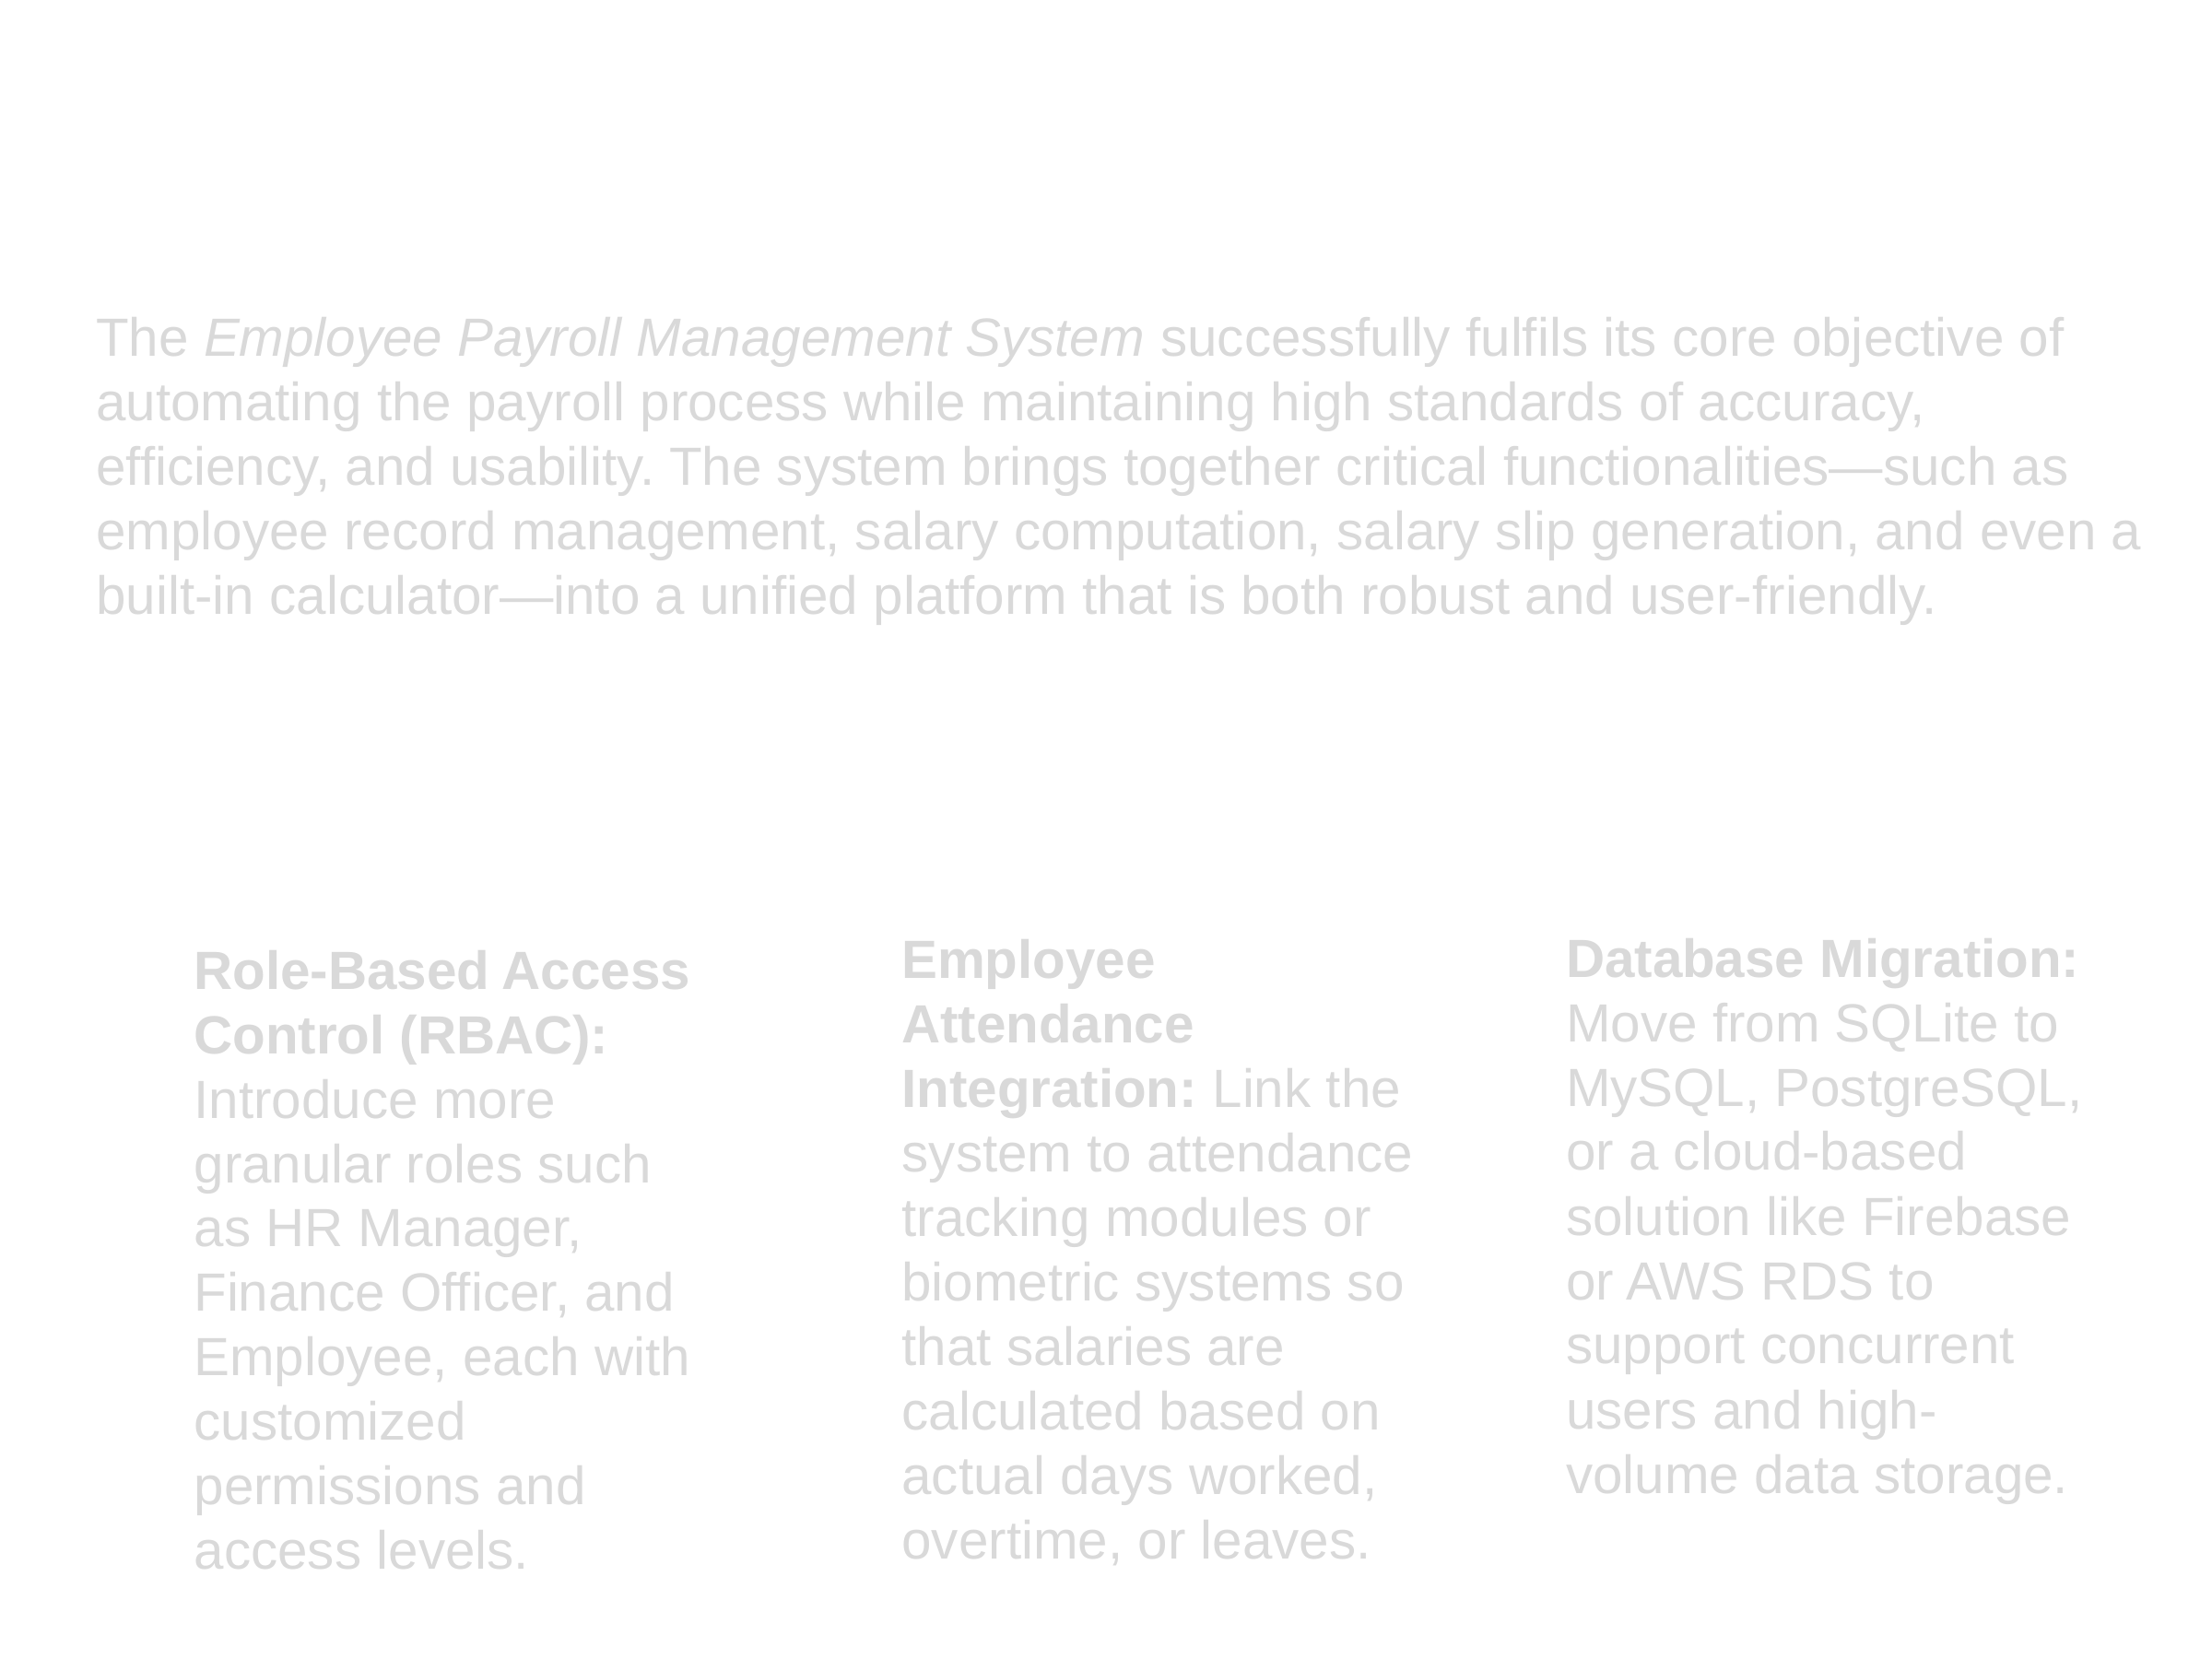

Conclusion
The Employee Payroll Management System successfully fulfils its core objective of automating the payroll process while maintaining high standards of accuracy, efficiency, and usability. The system brings together critical functionalities—such as employee record management, salary computation, salary slip generation, and even a built-in calculator—into a unified platform that is both robust and user-friendly.

Future Scope
Database Migration: Move from SQLite to MySQL, PostgreSQL, or a cloud-based solution like Firebase or AWS RDS to support concurrent users and high-volume data storage.

Employee Attendance Integration: Link the system to attendance tracking modules or biometric systems so that salaries are calculated based on actual days worked, overtime, or leaves.

Role-Based Access Control (RBAC): Introduce more granular roles such as HR Manager, Finance Officer, and Employee, each with customized permissions and access levels.